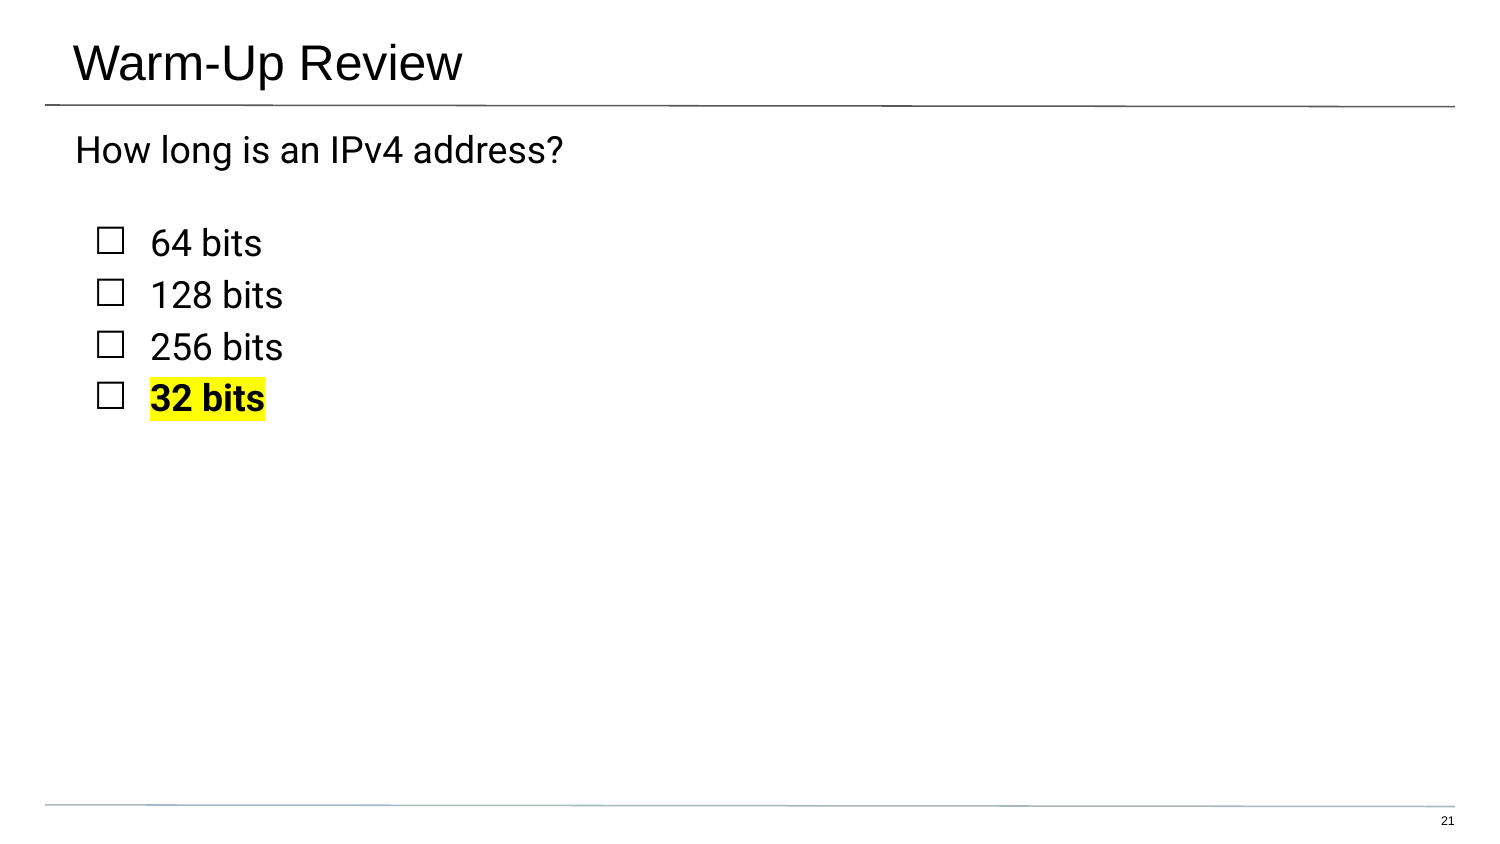

# Warm-Up Review
How long is an IPv4 address?
64 bits
128 bits
256 bits
32 bits

21